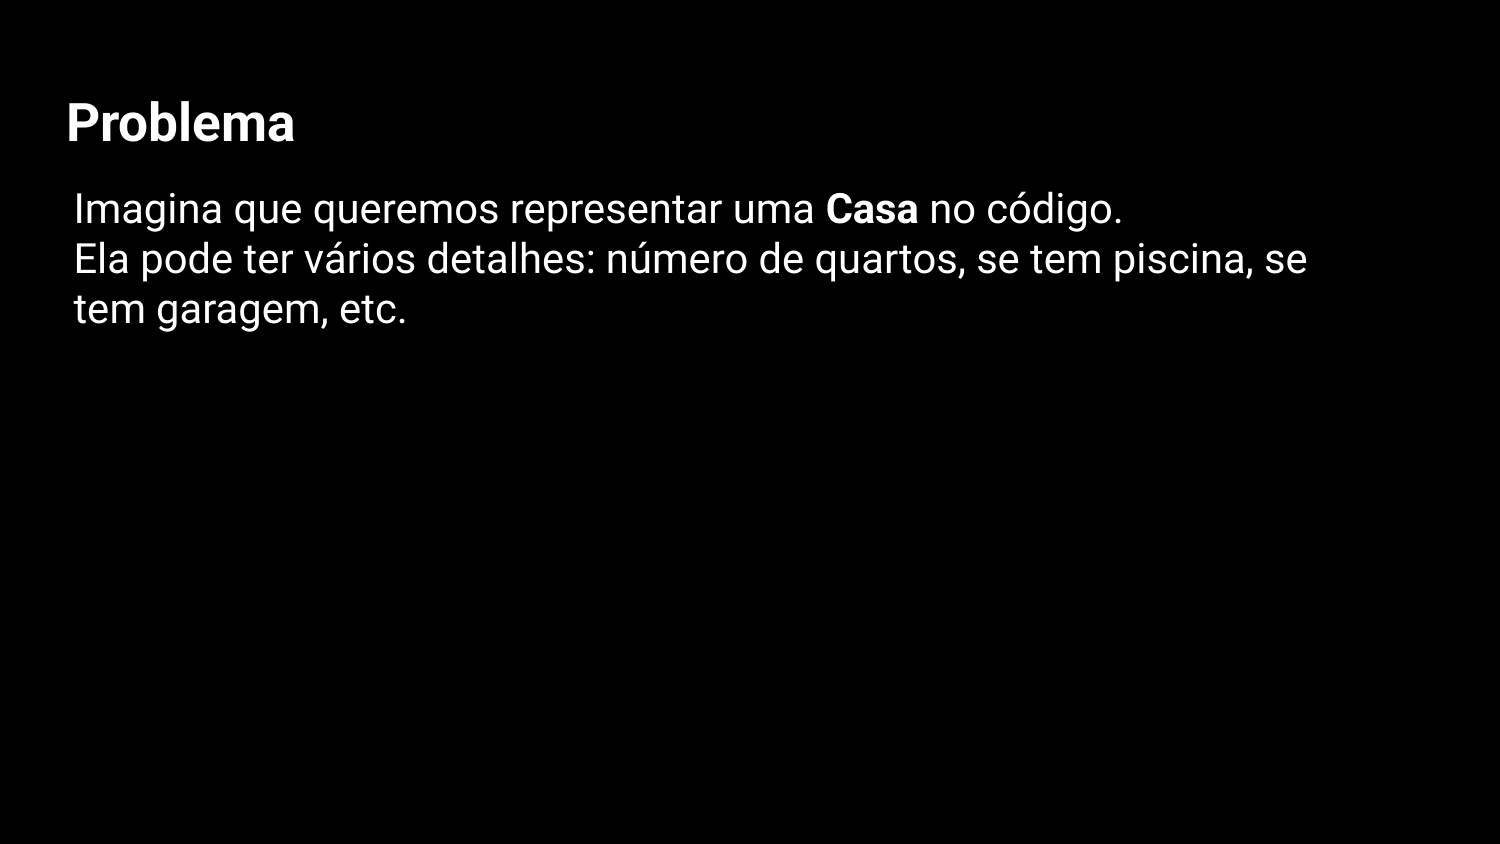

# Problema
Imagina que queremos representar uma Casa no código.
Ela pode ter vários detalhes: número de quartos, se tem piscina, se tem garagem, etc.